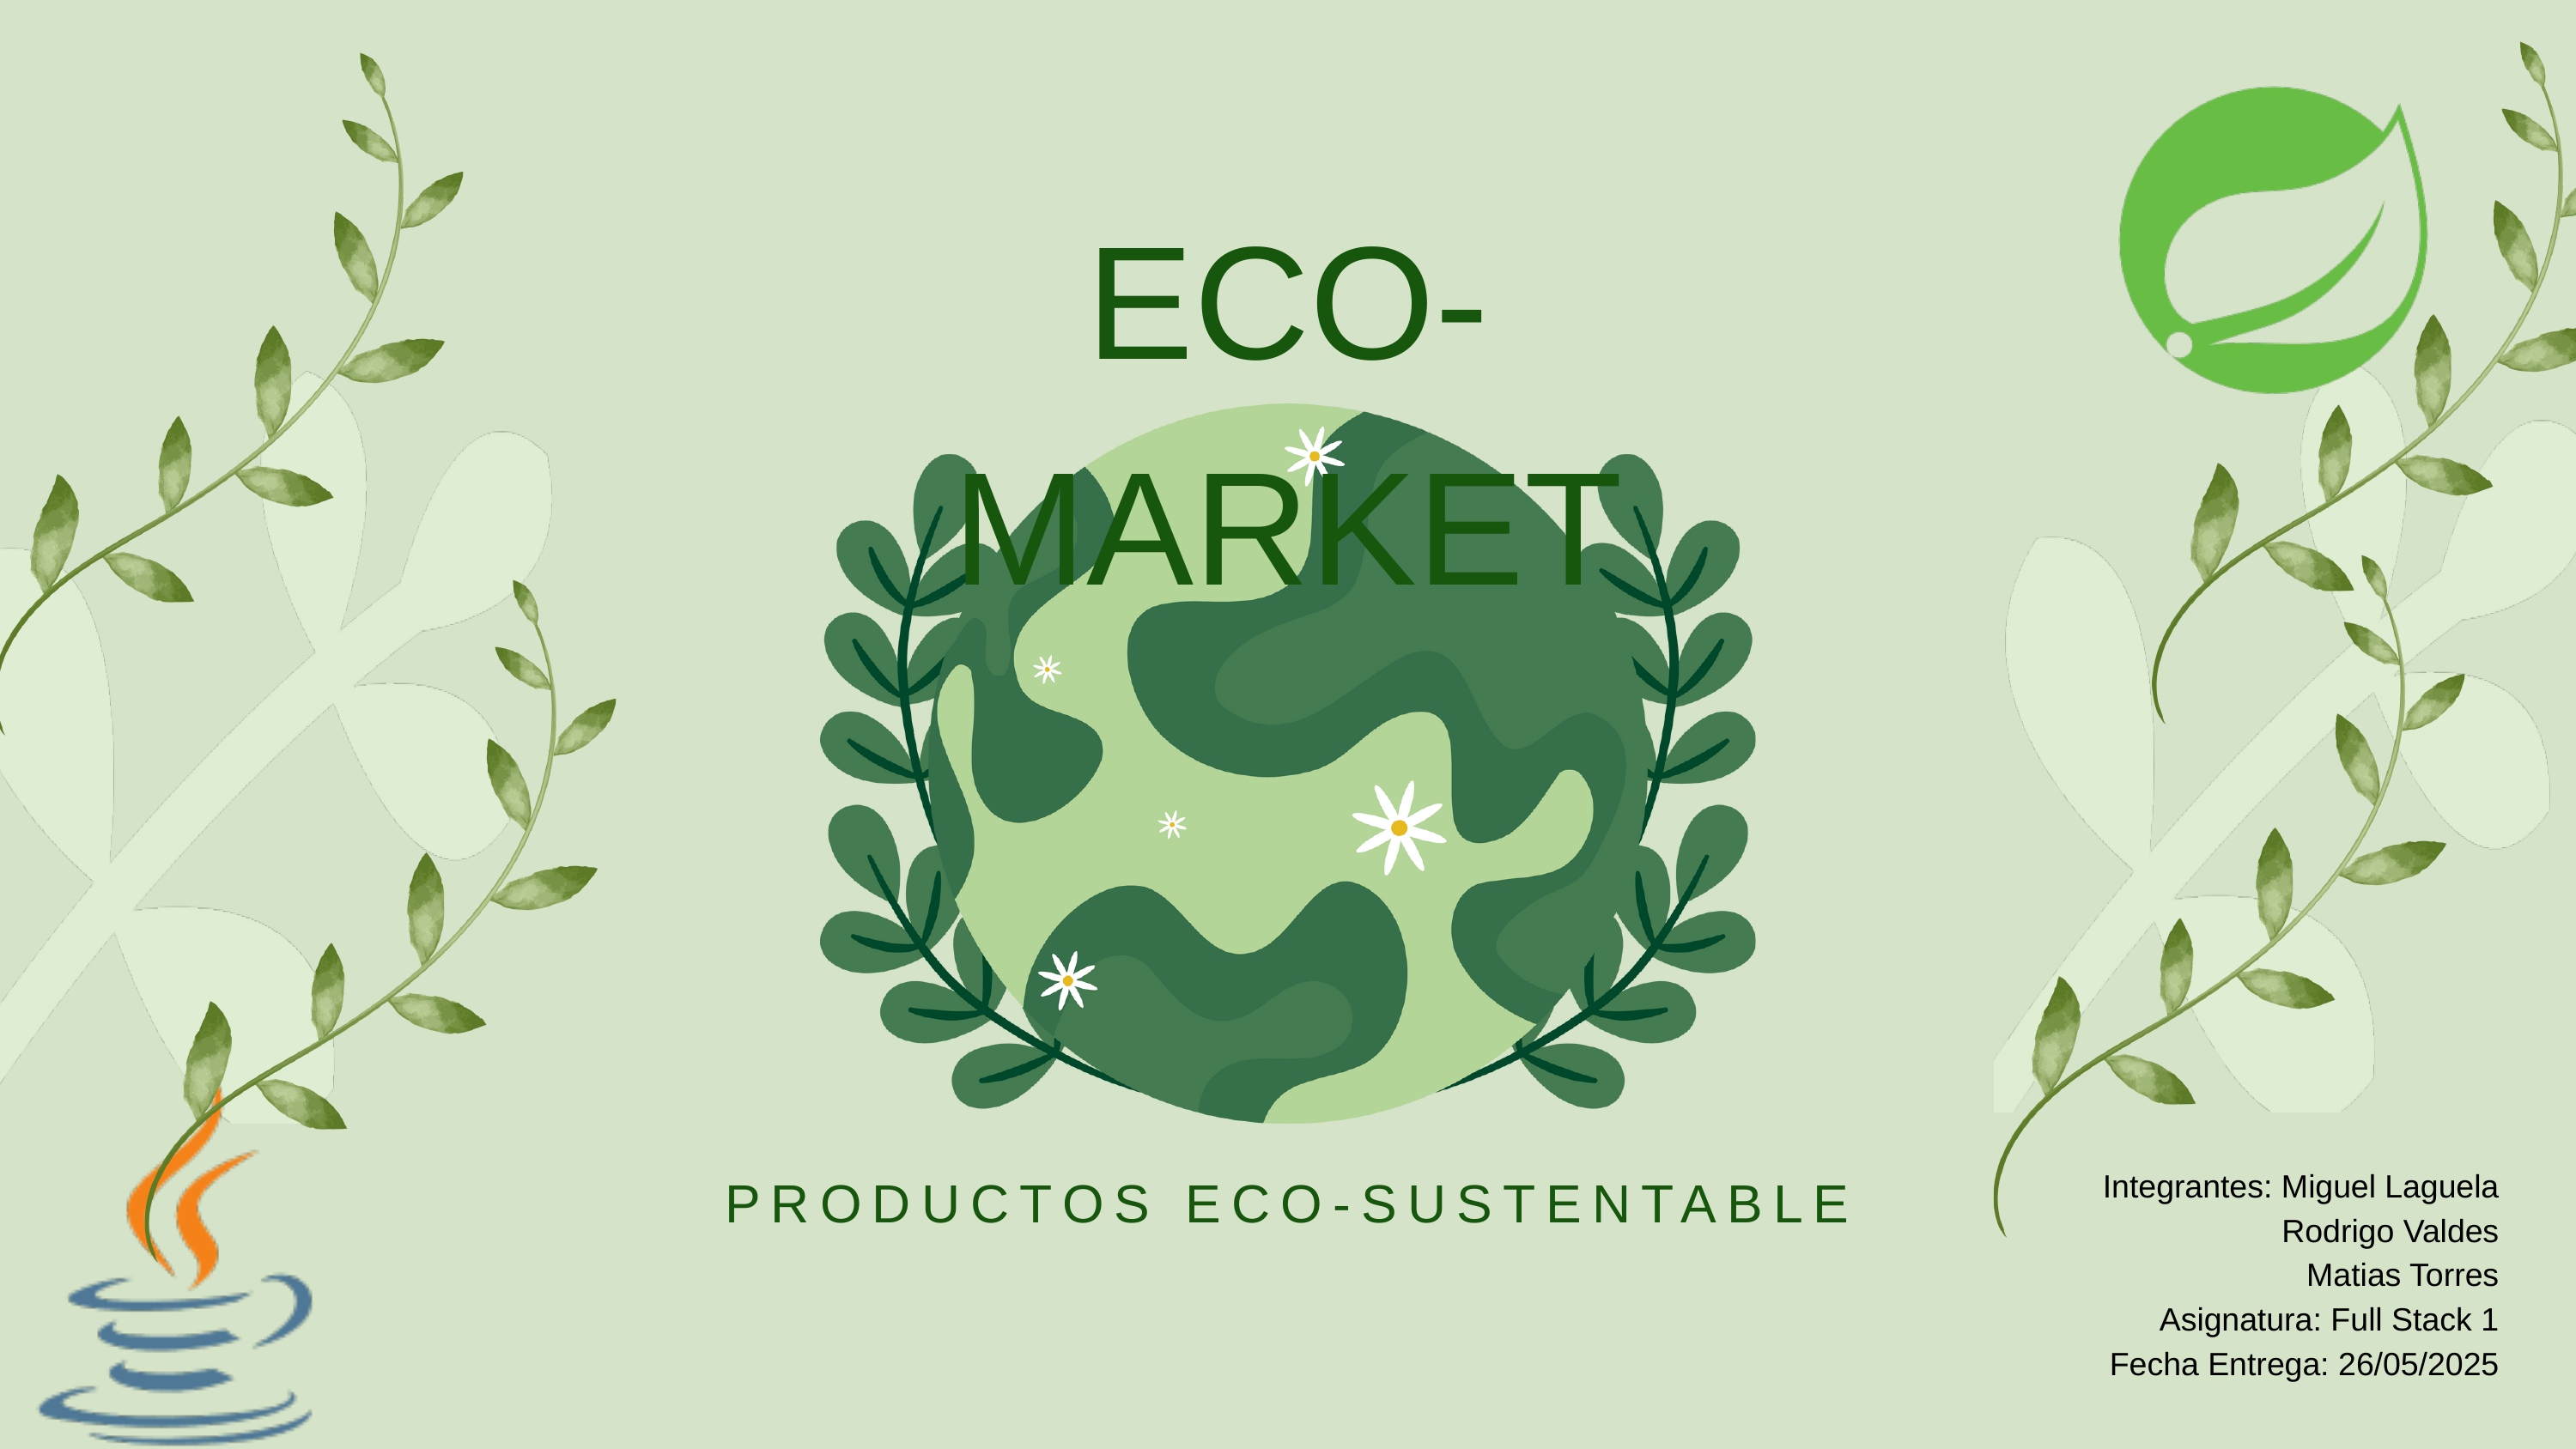

ECO-MARKET

Integrantes: Miguel Laguela
Rodrigo Valdes
Matias Torres
Asignatura: Full Stack 1
Fecha Entrega: 26/05/2025

PRODUCTOS ECO-SUSTENTABLE